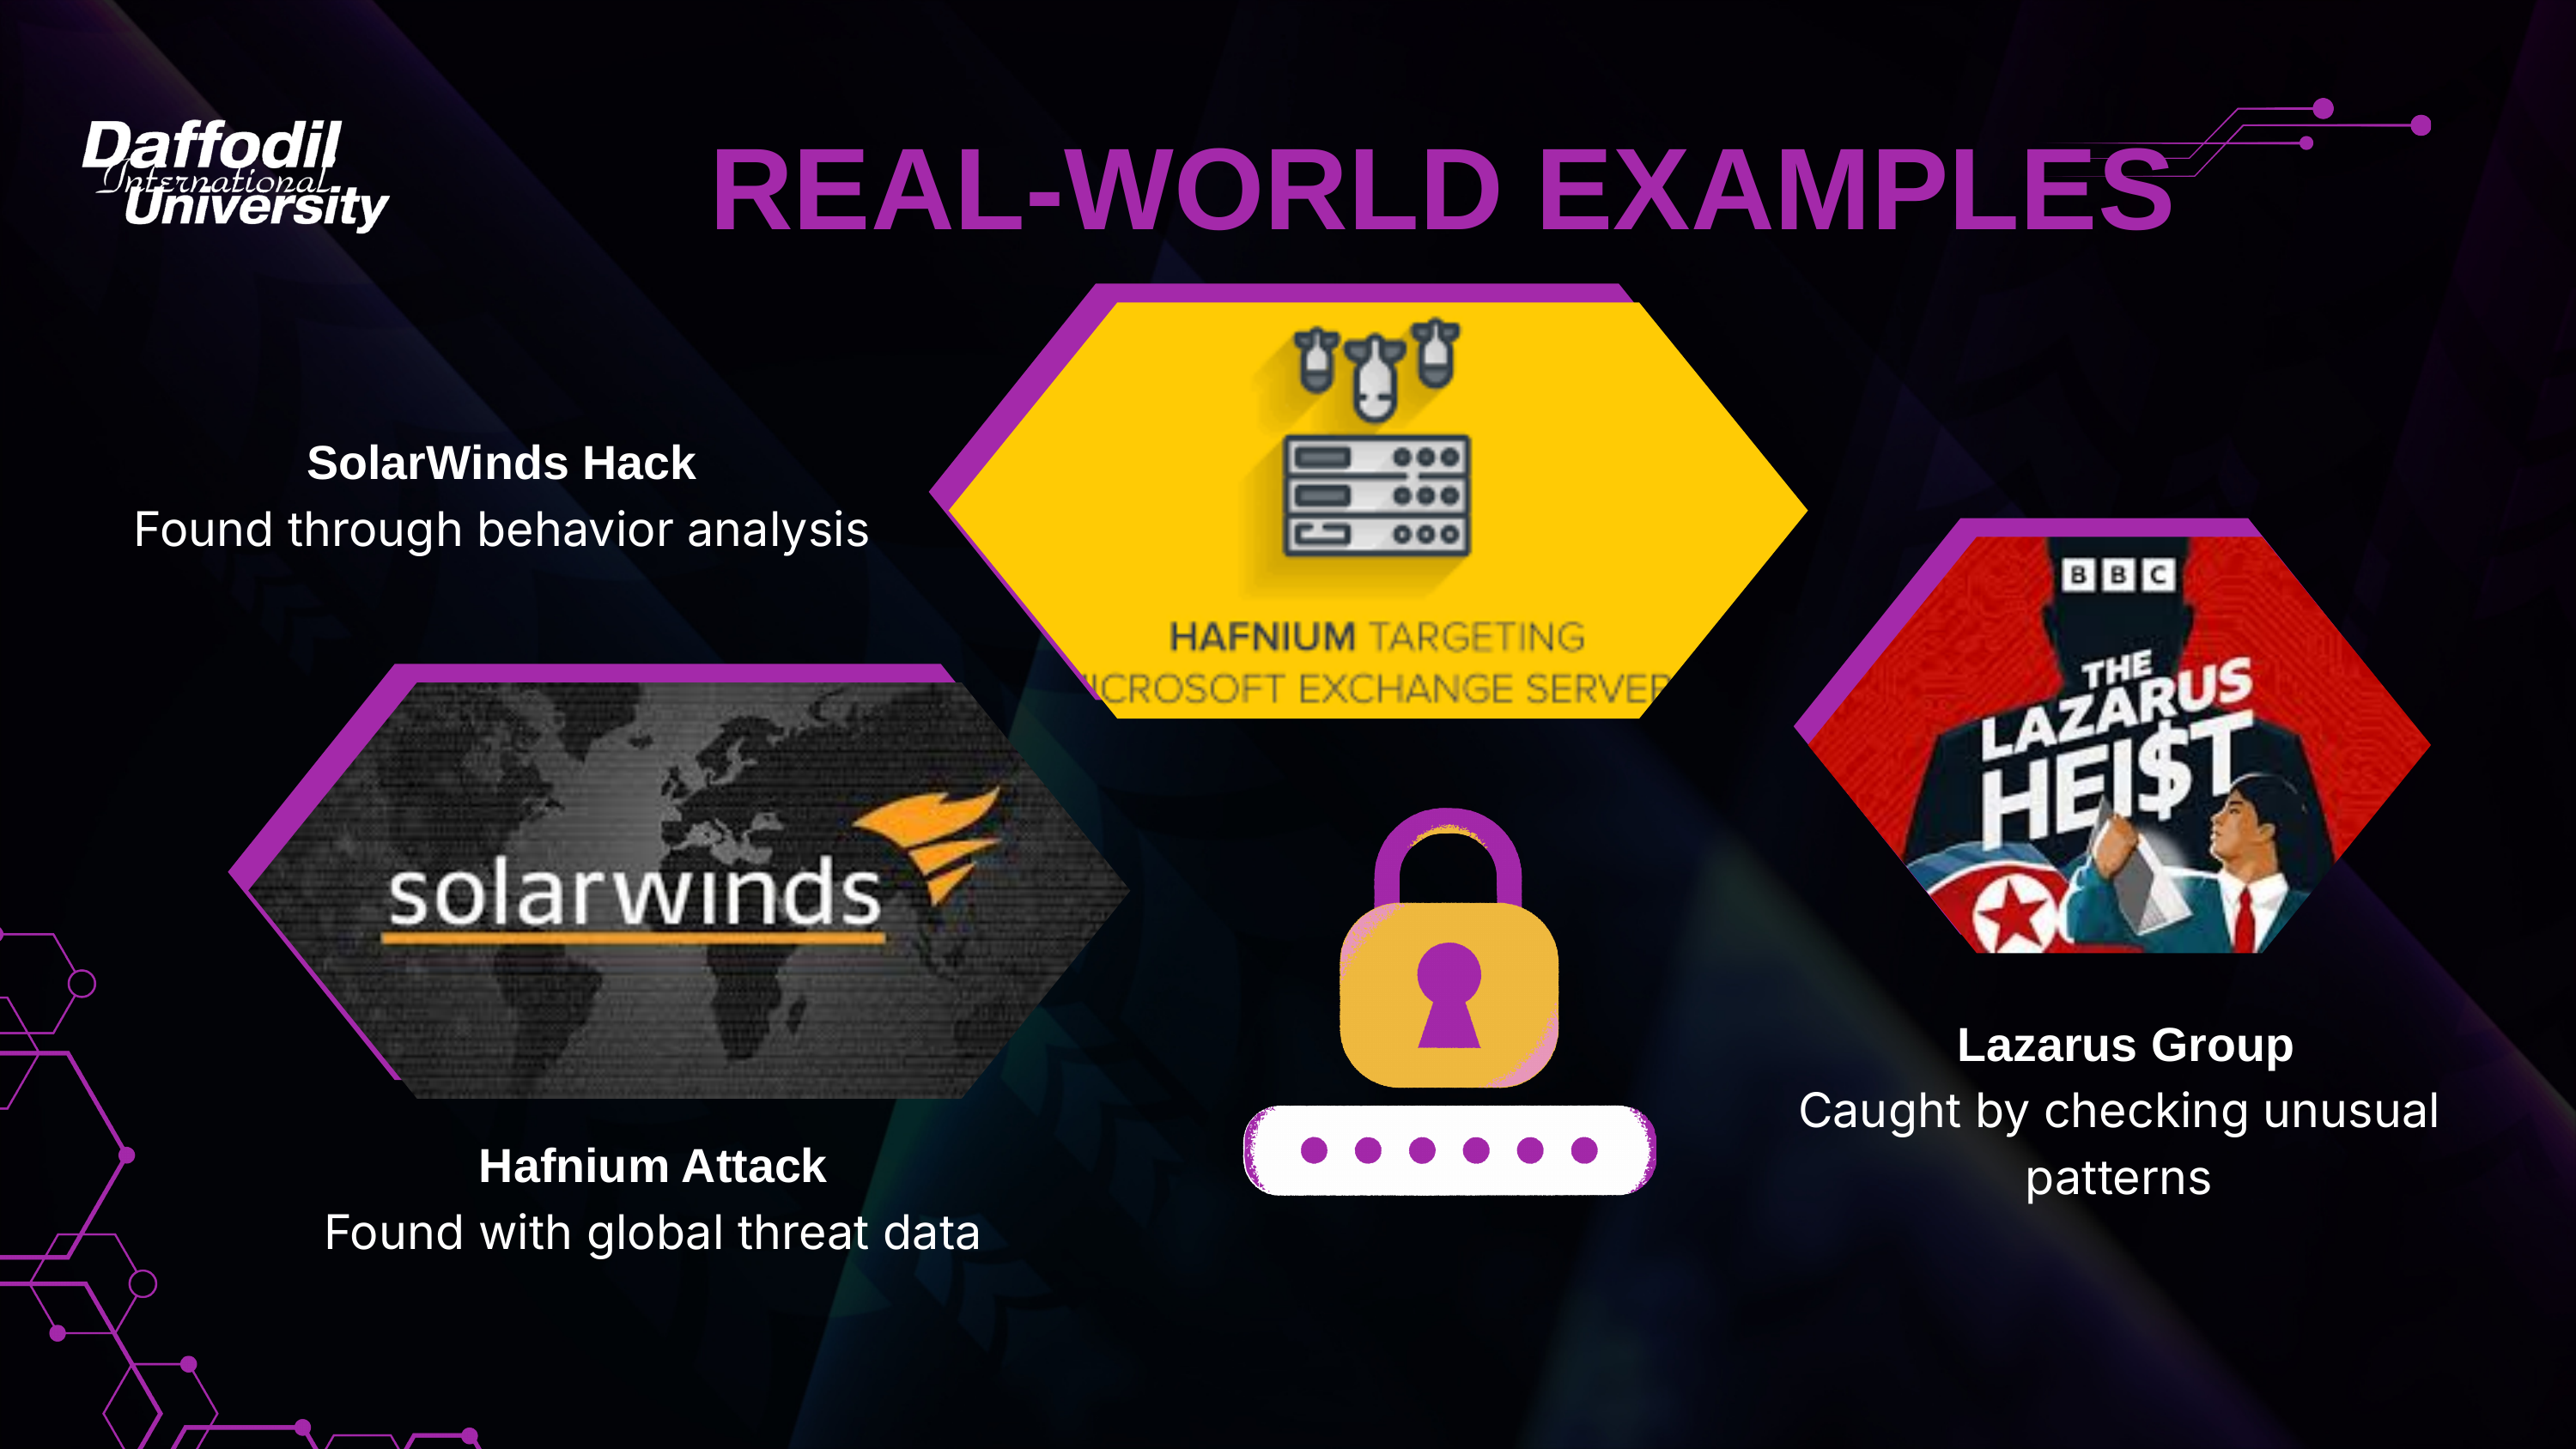

REAL-WORLD EXAMPLES

SolarWinds Hack
Found through behavior analysis

 Lazarus Group
Caught by checking unusual patterns
Hafnium Attack
Found with global threat data